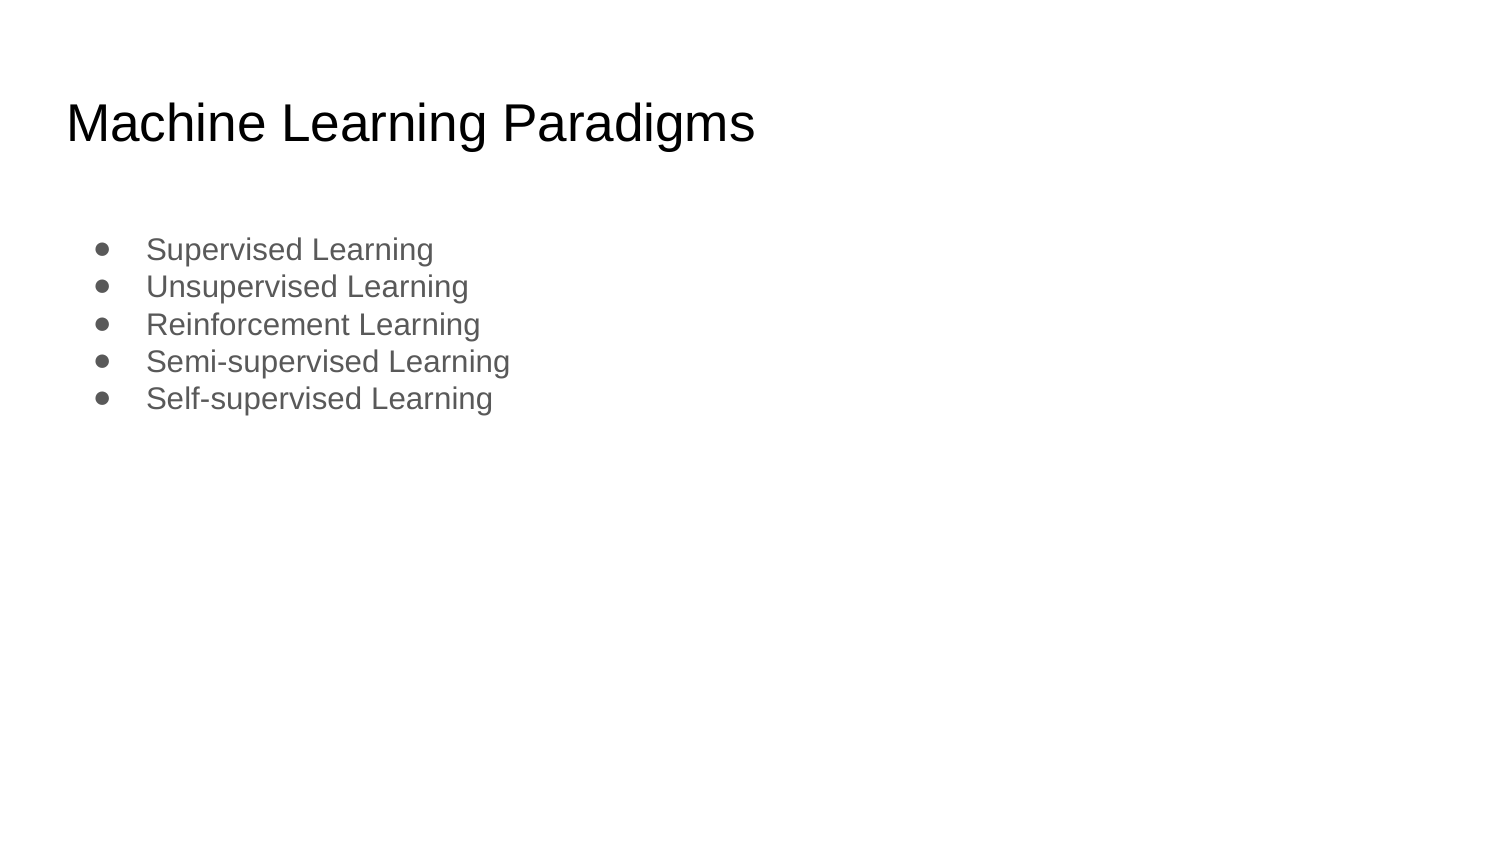

# Machine Learning Paradigms
Supervised Learning
Unsupervised Learning
Reinforcement Learning
Semi-supervised Learning
Self-supervised Learning